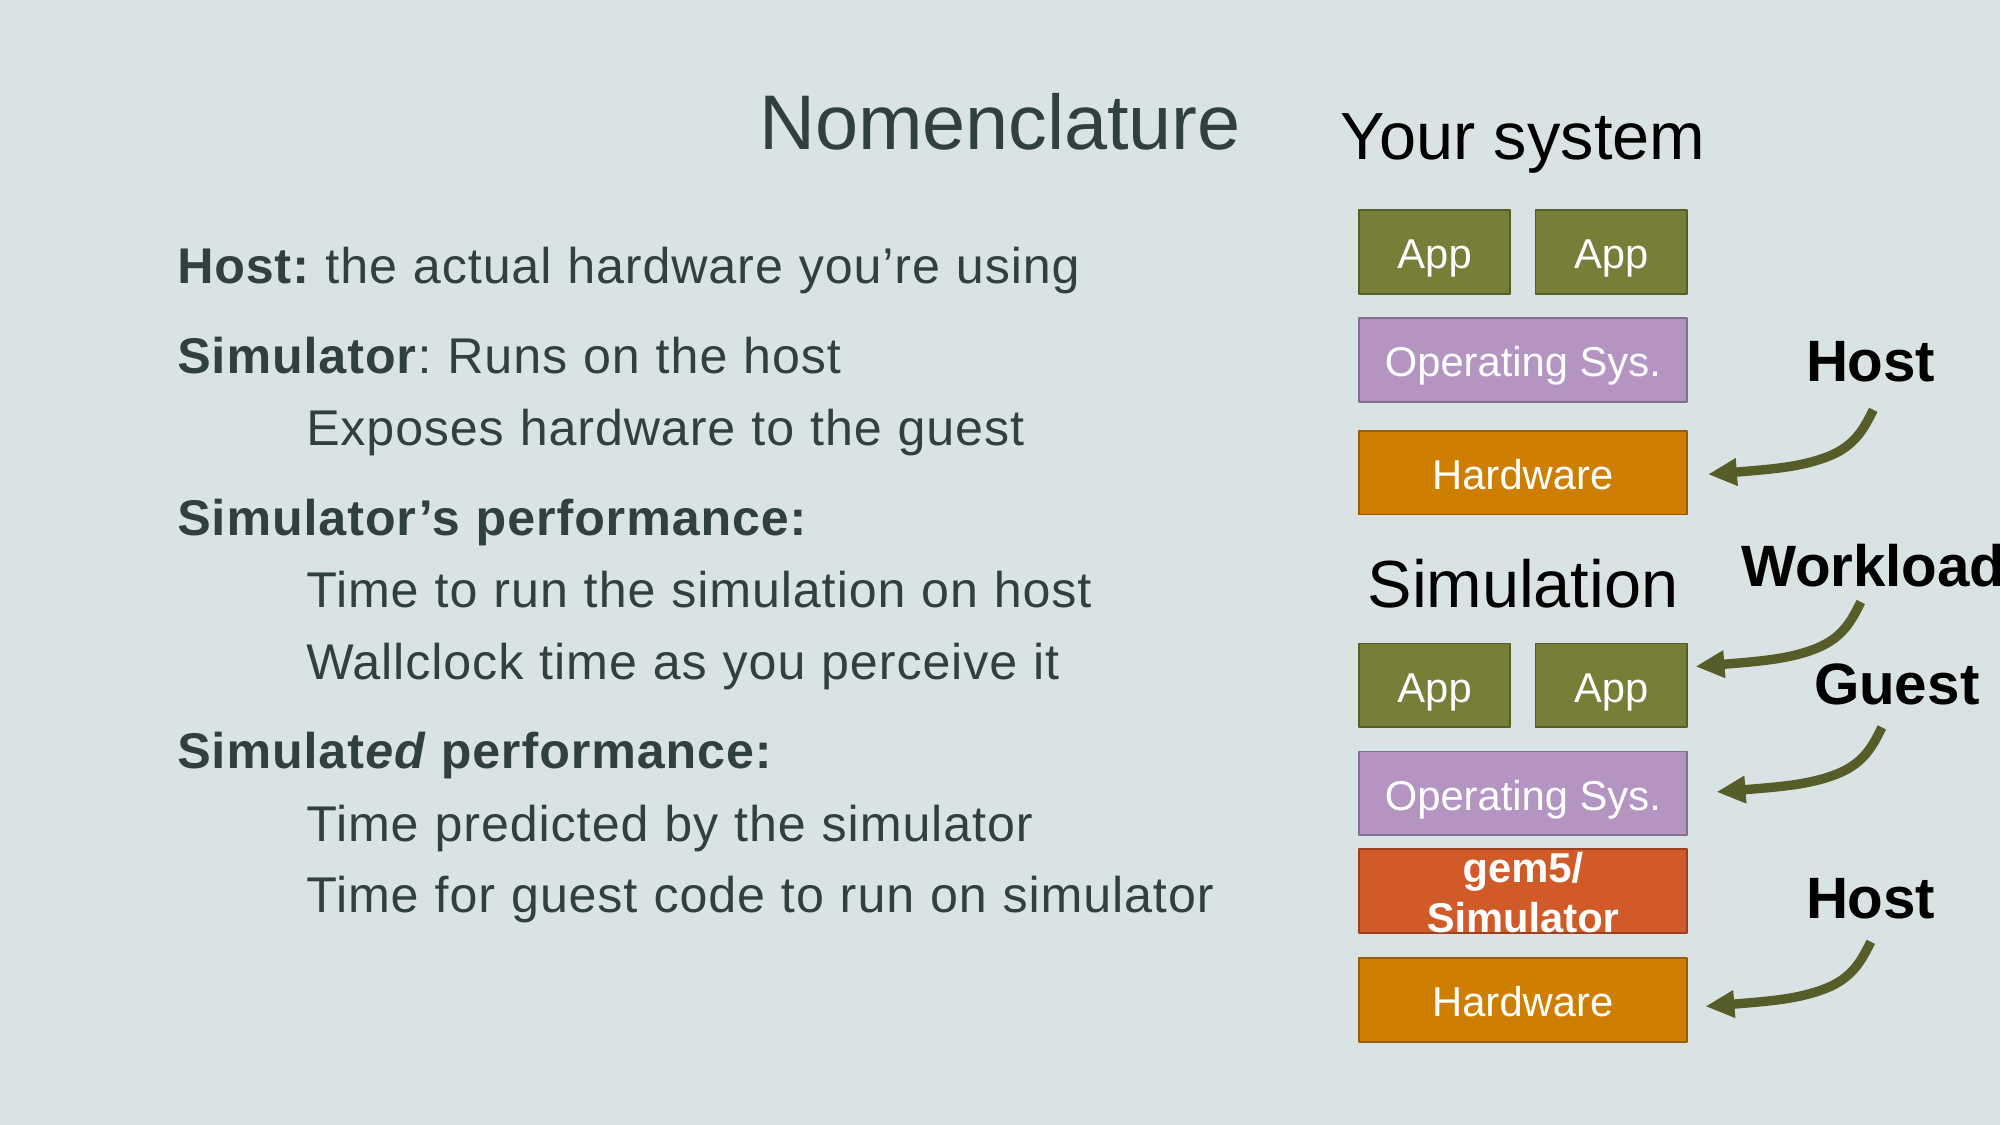

# Nomenclature
Your system
App
App
Host: the actual hardware you’re using
Simulator: Runs on the host
	Exposes hardware to the guest
Simulator’s performance:
	Time to run the simulation on host
	Wallclock time as you perceive it
Simulated performance:
	Time predicted by the simulator
	Time for guest code to run on simulator
Host
Operating Sys.

Hardware
Workload
Simulation

Guest
App
App

Operating Sys.
gem5/Simulator
Host

Hardware